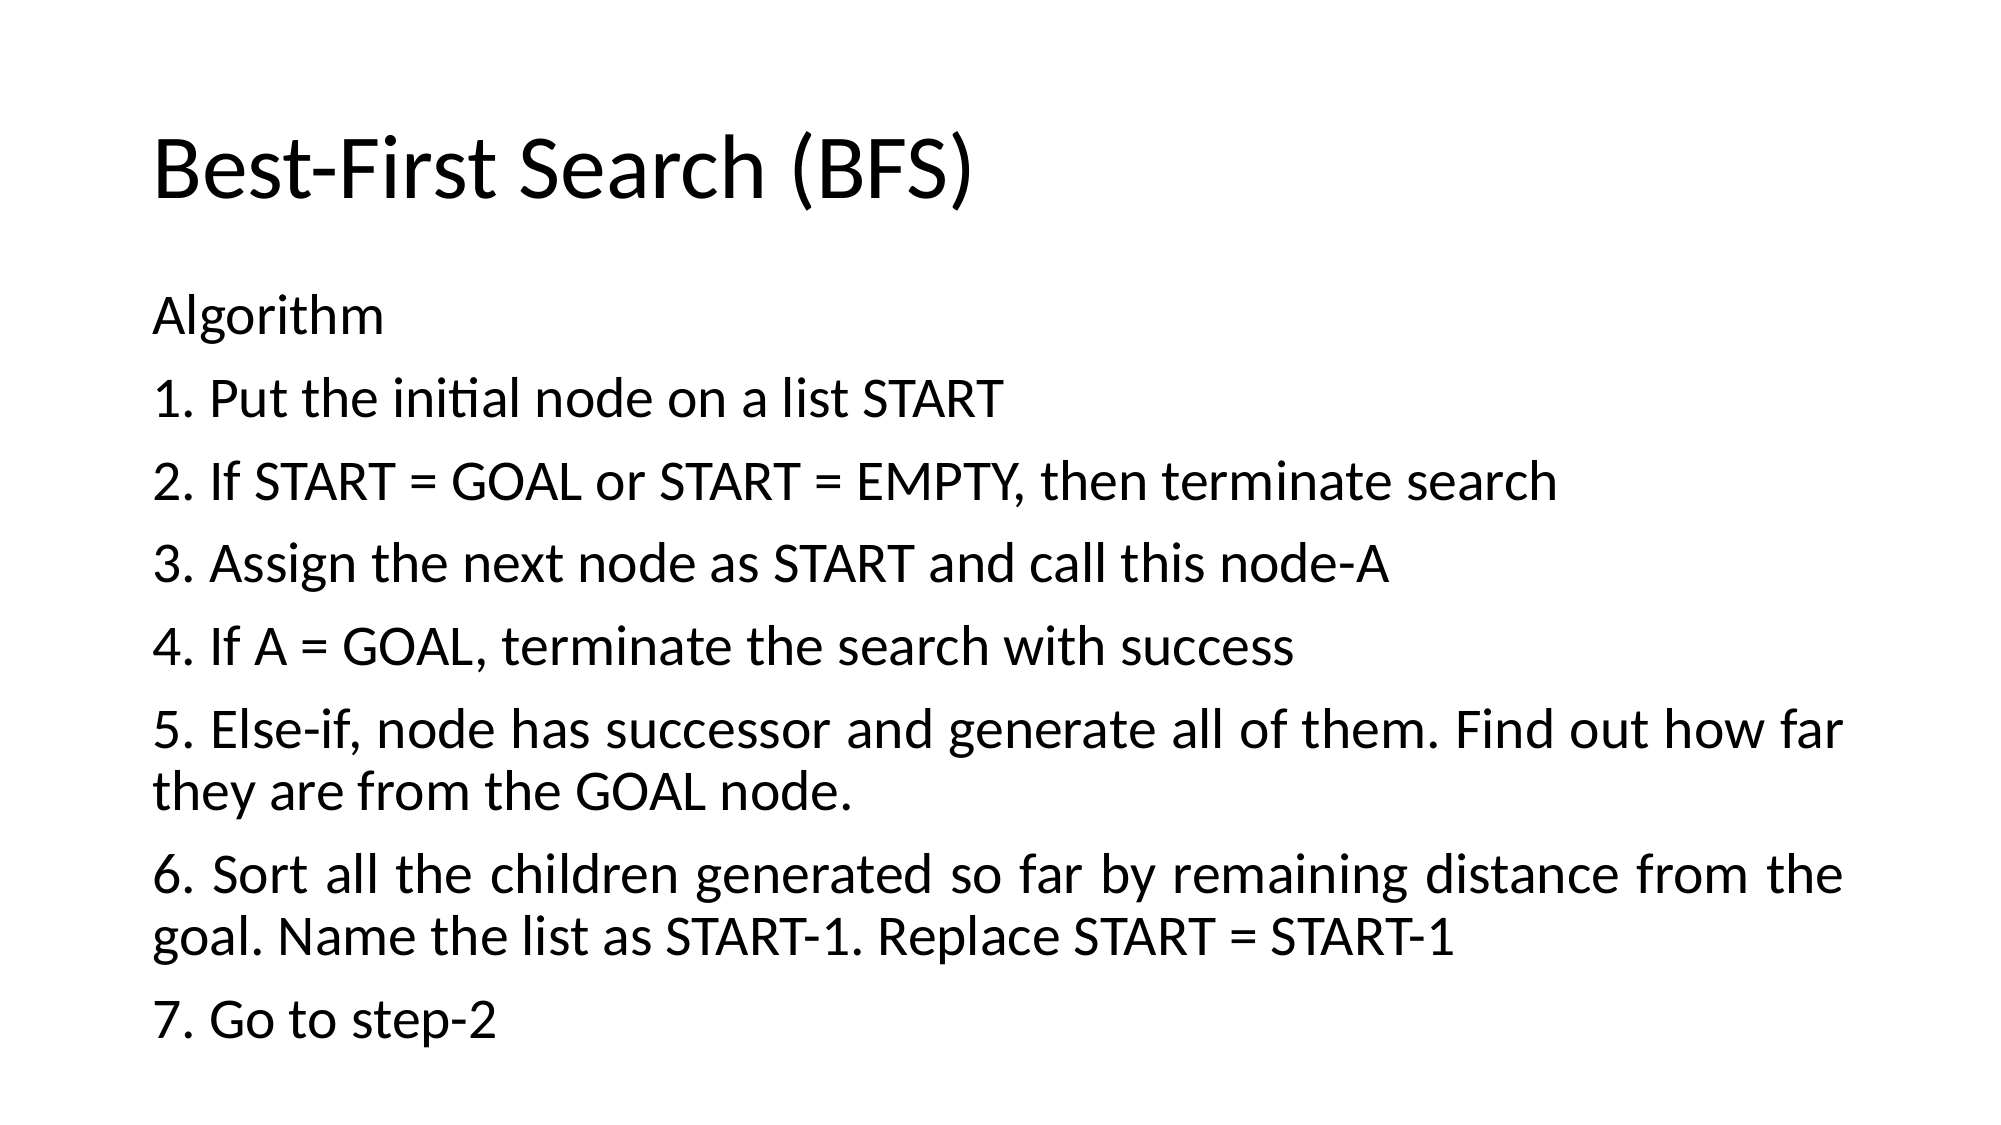

# Best-First Search (BFS)
Algorithm
1. Put the initial node on a list START
2. If START = GOAL or START = EMPTY, then terminate search
3. Assign the next node as START and call this node-A
4. If A = GOAL, terminate the search with success
5. Else-if, node has successor and generate all of them. Find out how far they are from the GOAL node.
6. Sort all the children generated so far by remaining distance from the goal. Name the list as START-1. Replace START = START-1
7. Go to step-2